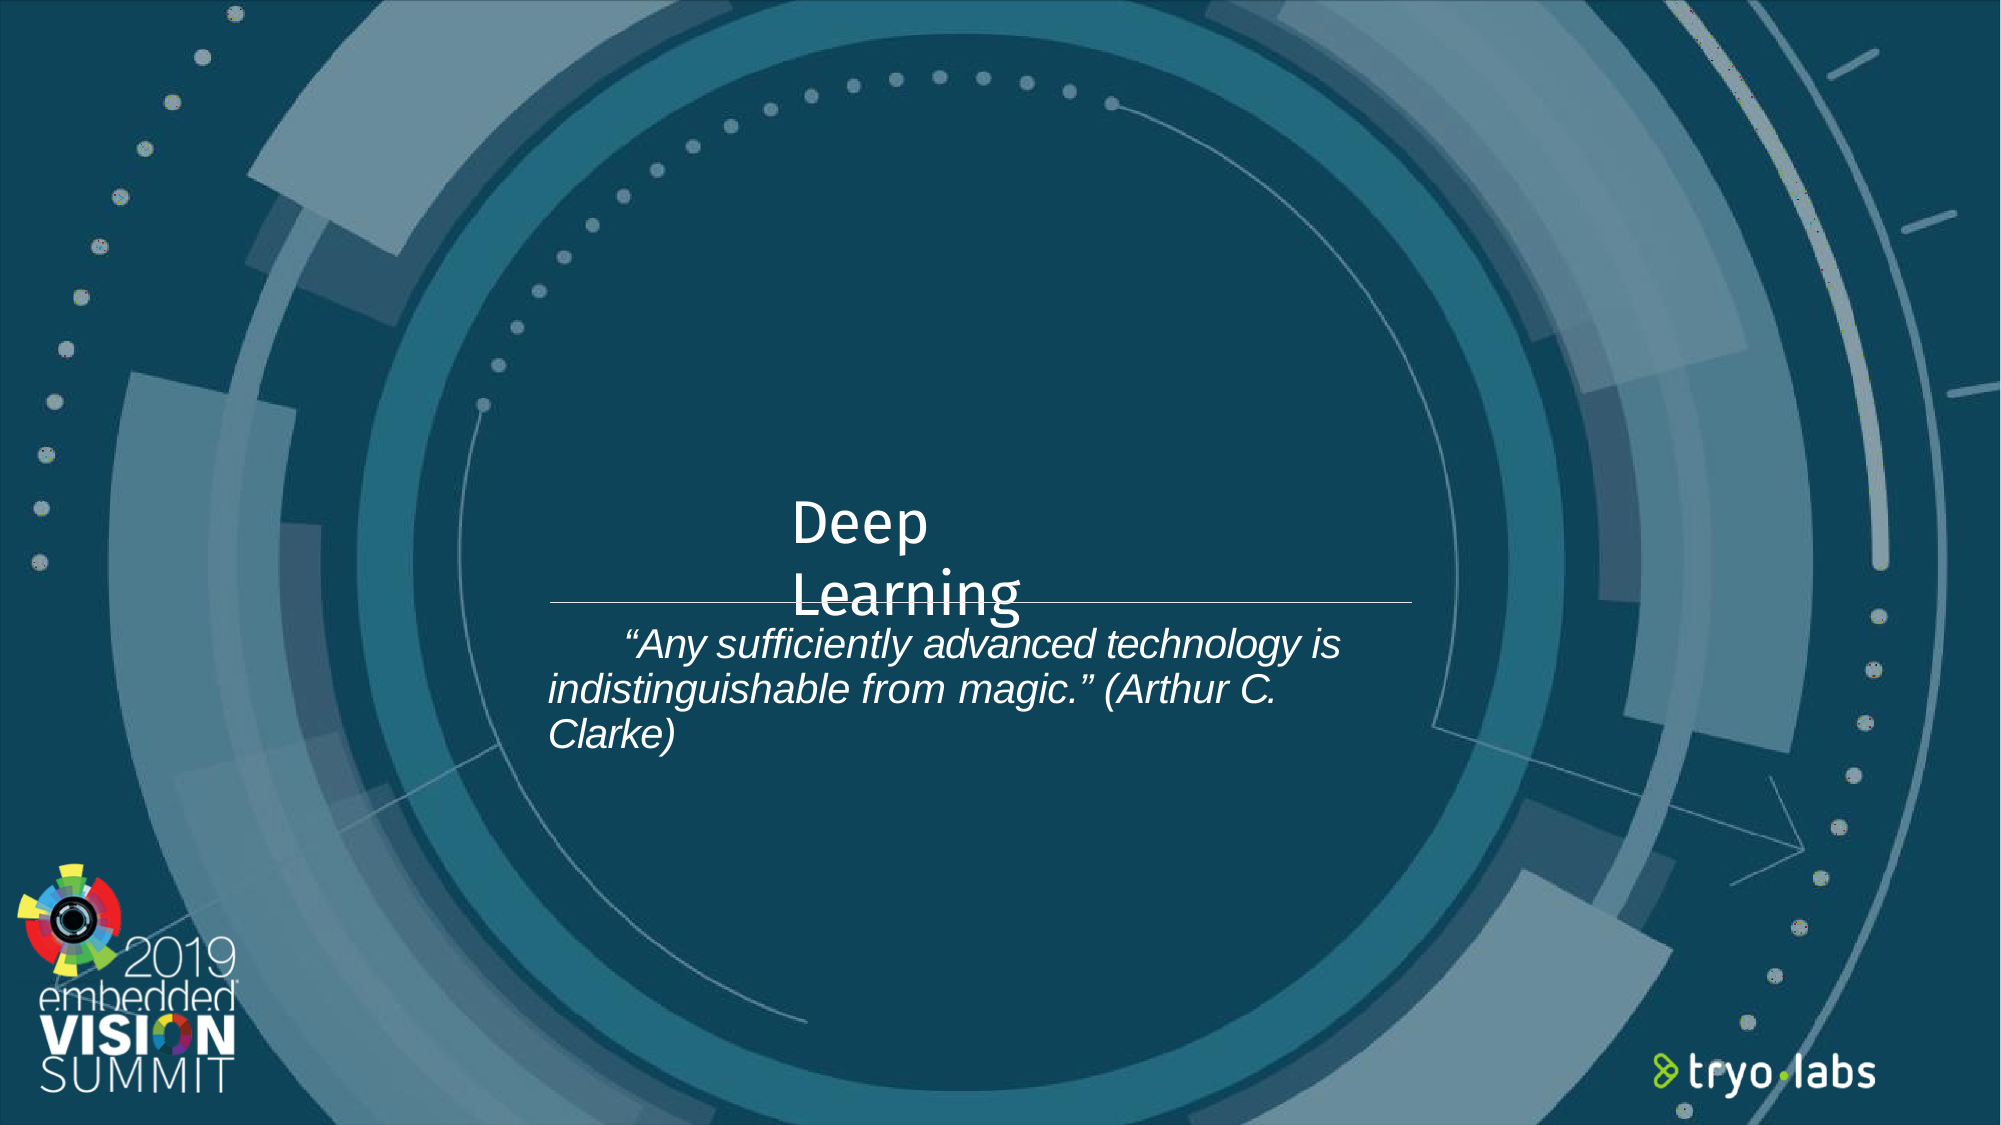

Deep Learning

“Any sufficiently advanced technology is  indistinguishable from magic.” (Arthur C. Clarke)

© 2019 Tryolabs